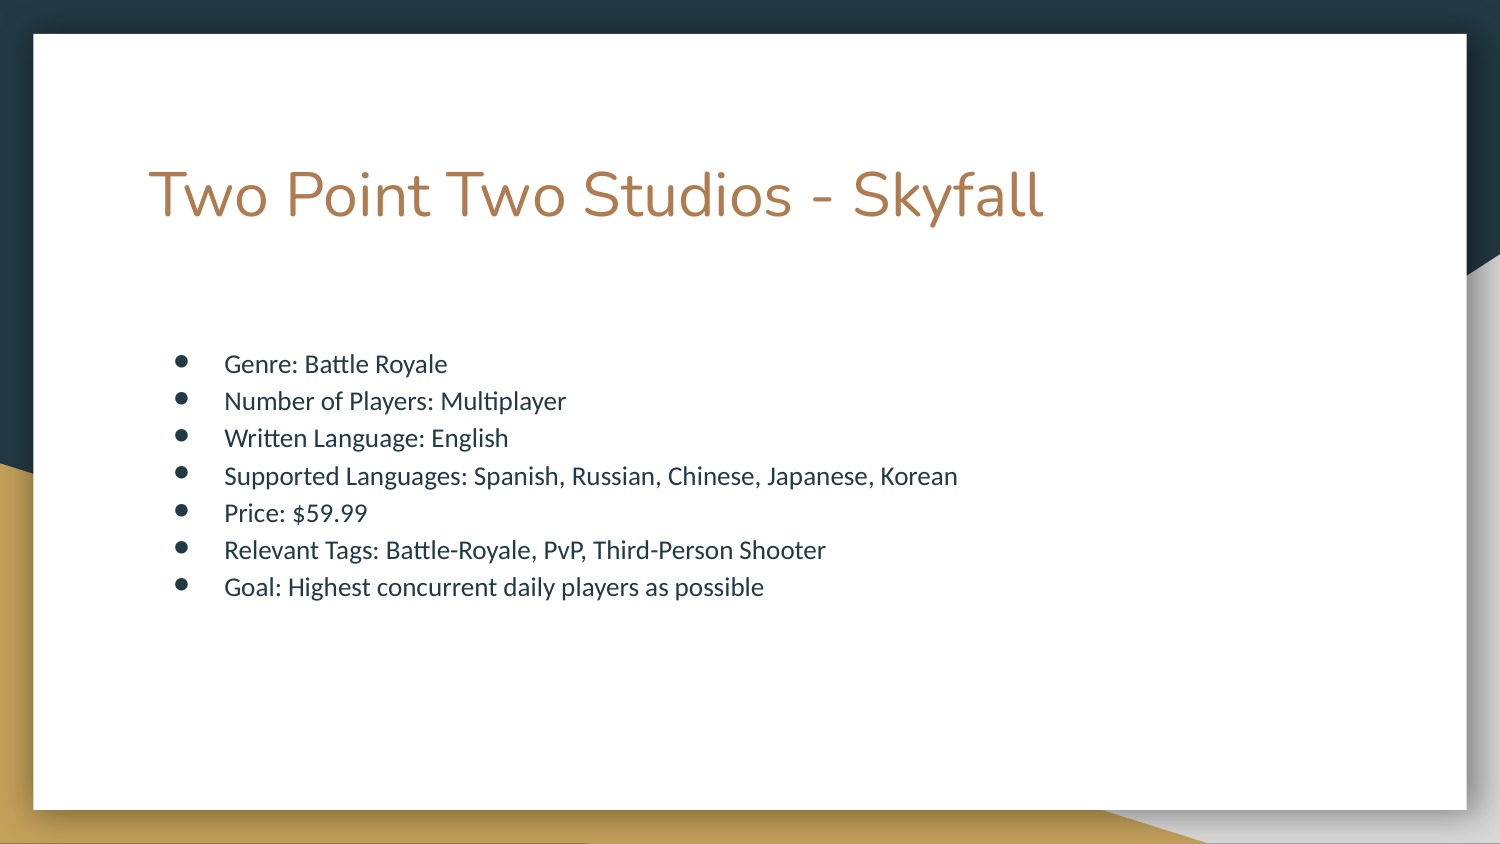

# Two Point Two Studios - Skyfall
Genre: Battle Royale
Number of Players: Multiplayer
Written Language: English
Supported Languages: Spanish, Russian, Chinese, Japanese, Korean
Price: $59.99
Relevant Tags: Battle-Royale, PvP, Third-Person Shooter
Goal: Highest concurrent daily players as possible